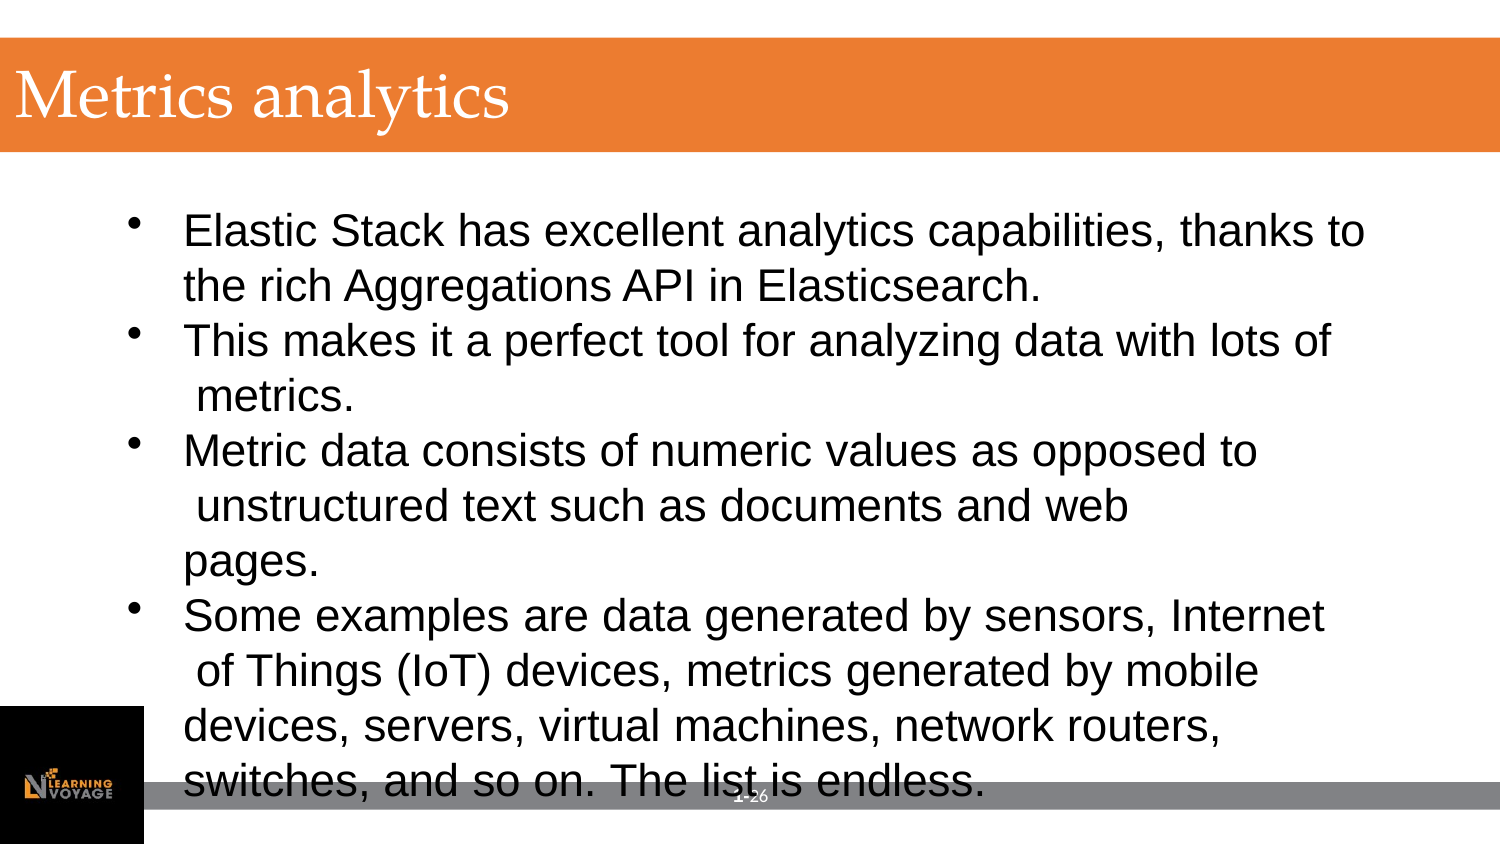

# Metrics analytics
Elastic Stack has excellent analytics capabilities, thanks to
the rich Aggregations API in Elasticsearch.
This makes it a perfect tool for analyzing data with lots of  metrics.
Metric data consists of numeric values as opposed to  unstructured text such as documents and web pages.
Some examples are data generated by sensors, Internet  of Things (IoT) devices, metrics generated by mobile  devices, servers, virtual machines, network routers,  switches, and so on. The list is endless.
1-26